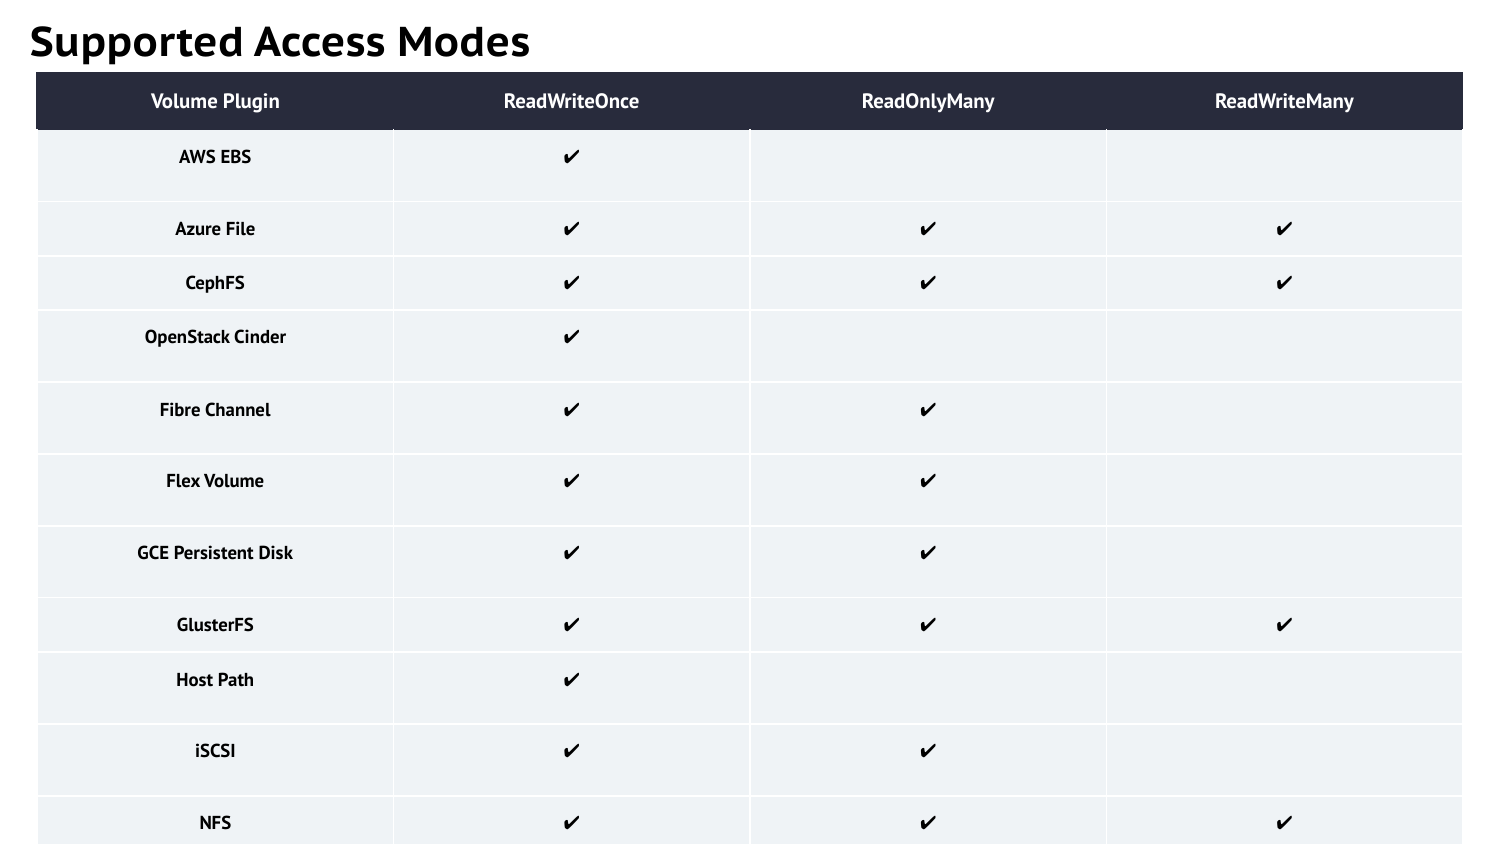

# Supported Access Modes
| Volume Plugin | ReadWriteOnce | ReadOnlyMany | ReadWriteMany |
| --- | --- | --- | --- |
| AWS EBS | ✔ |  |  |
| Azure File | ✔ | ✔ | ✔ |
| CephFS | ✔ | ✔ | ✔ |
| OpenStack Cinder | ✔ |  |  |
| Fibre Channel | ✔ | ✔ |  |
| Flex Volume | ✔ | ✔ |  |
| GCE Persistent Disk | ✔ | ✔ |  |
| GlusterFS | ✔ | ✔ | ✔ |
| Host Path | ✔ |  |  |
| iSCSI | ✔ | ✔ |  |
| NFS | ✔ | ✔ | ✔ |
| RBD | ✔ | ✔ |  |
| vSphere Volume | ✔ |  |  |